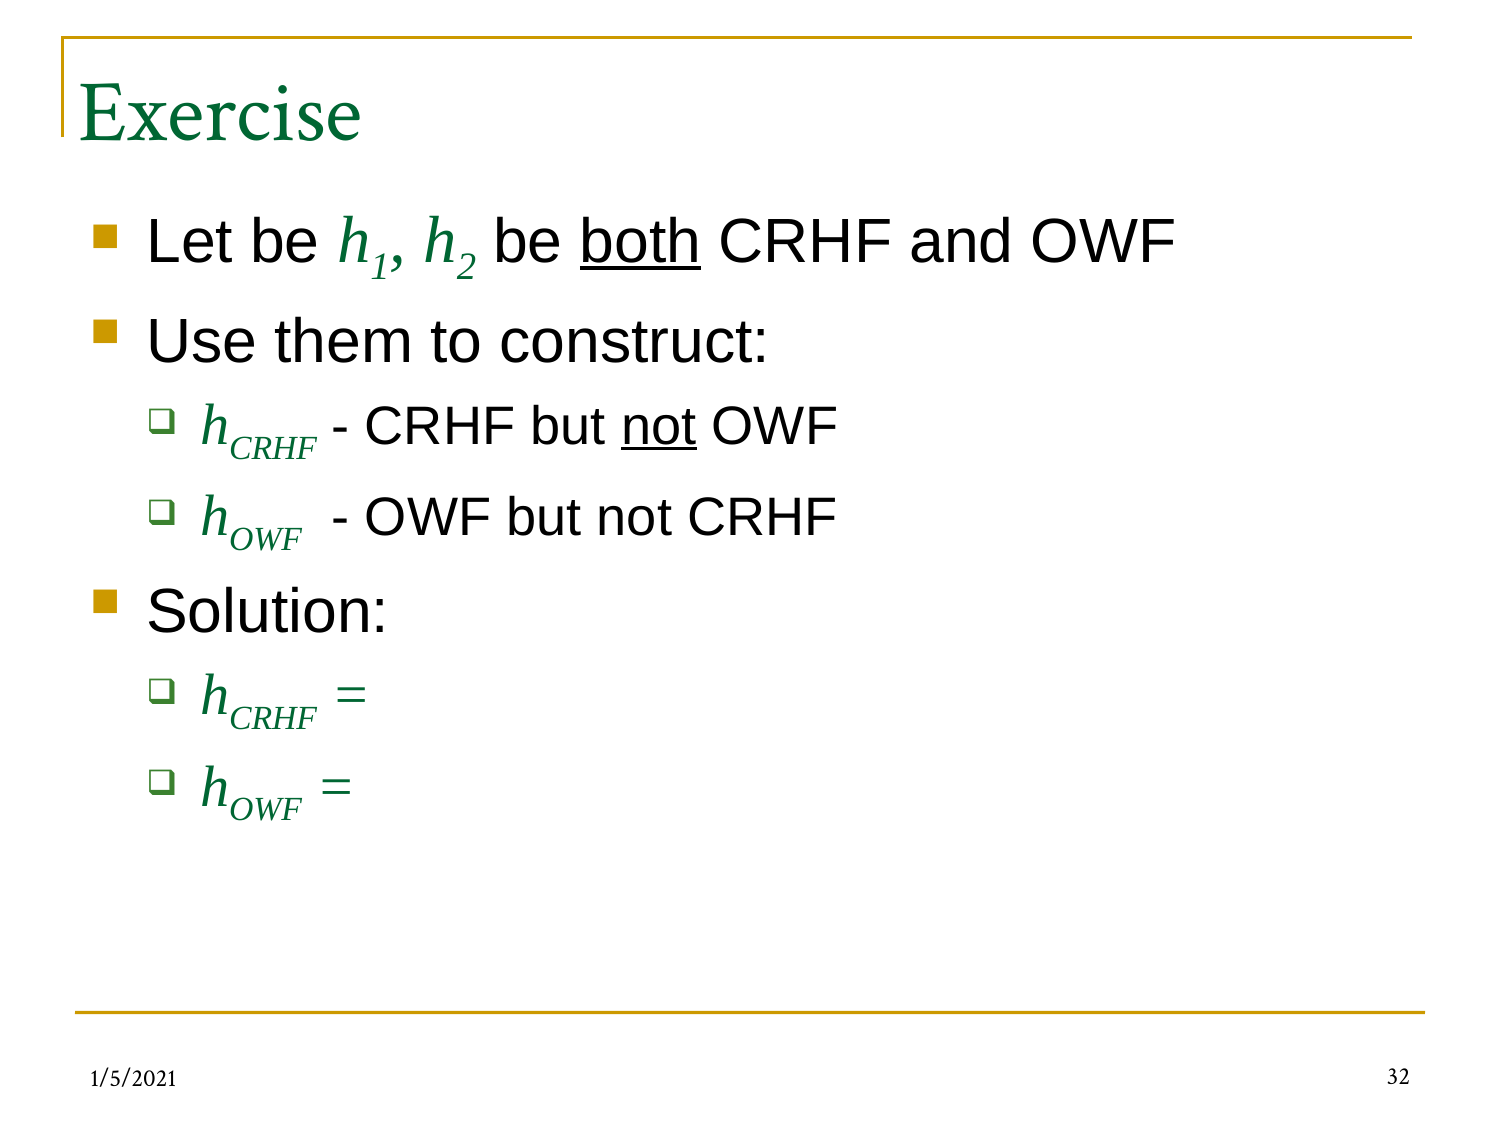

# Exercise
Let be h1, h2 be both CRHF and OWF
Use them to construct:
hCRHF - CRHF but not OWF
hOWF  - OWF but not CRHF
Solution:
hCRHF =
hOWF =

1/5/2021
32